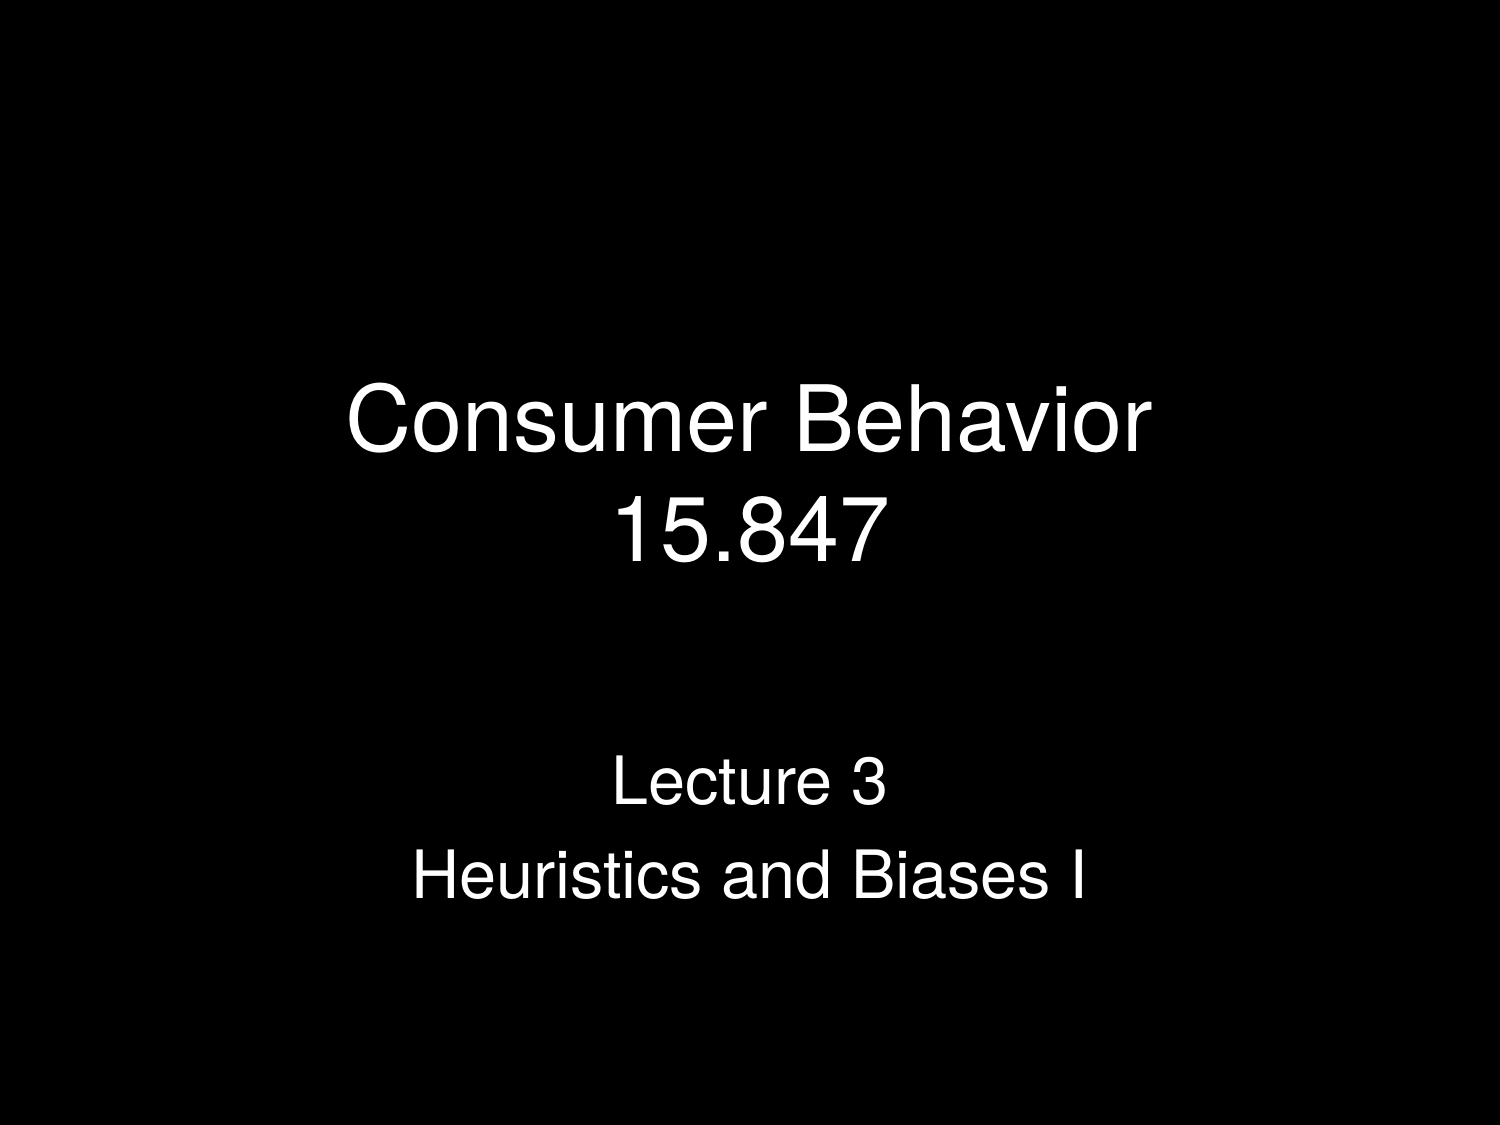

# Consumer Behavior 15.847

Lecture 3
Heuristics and Biases I